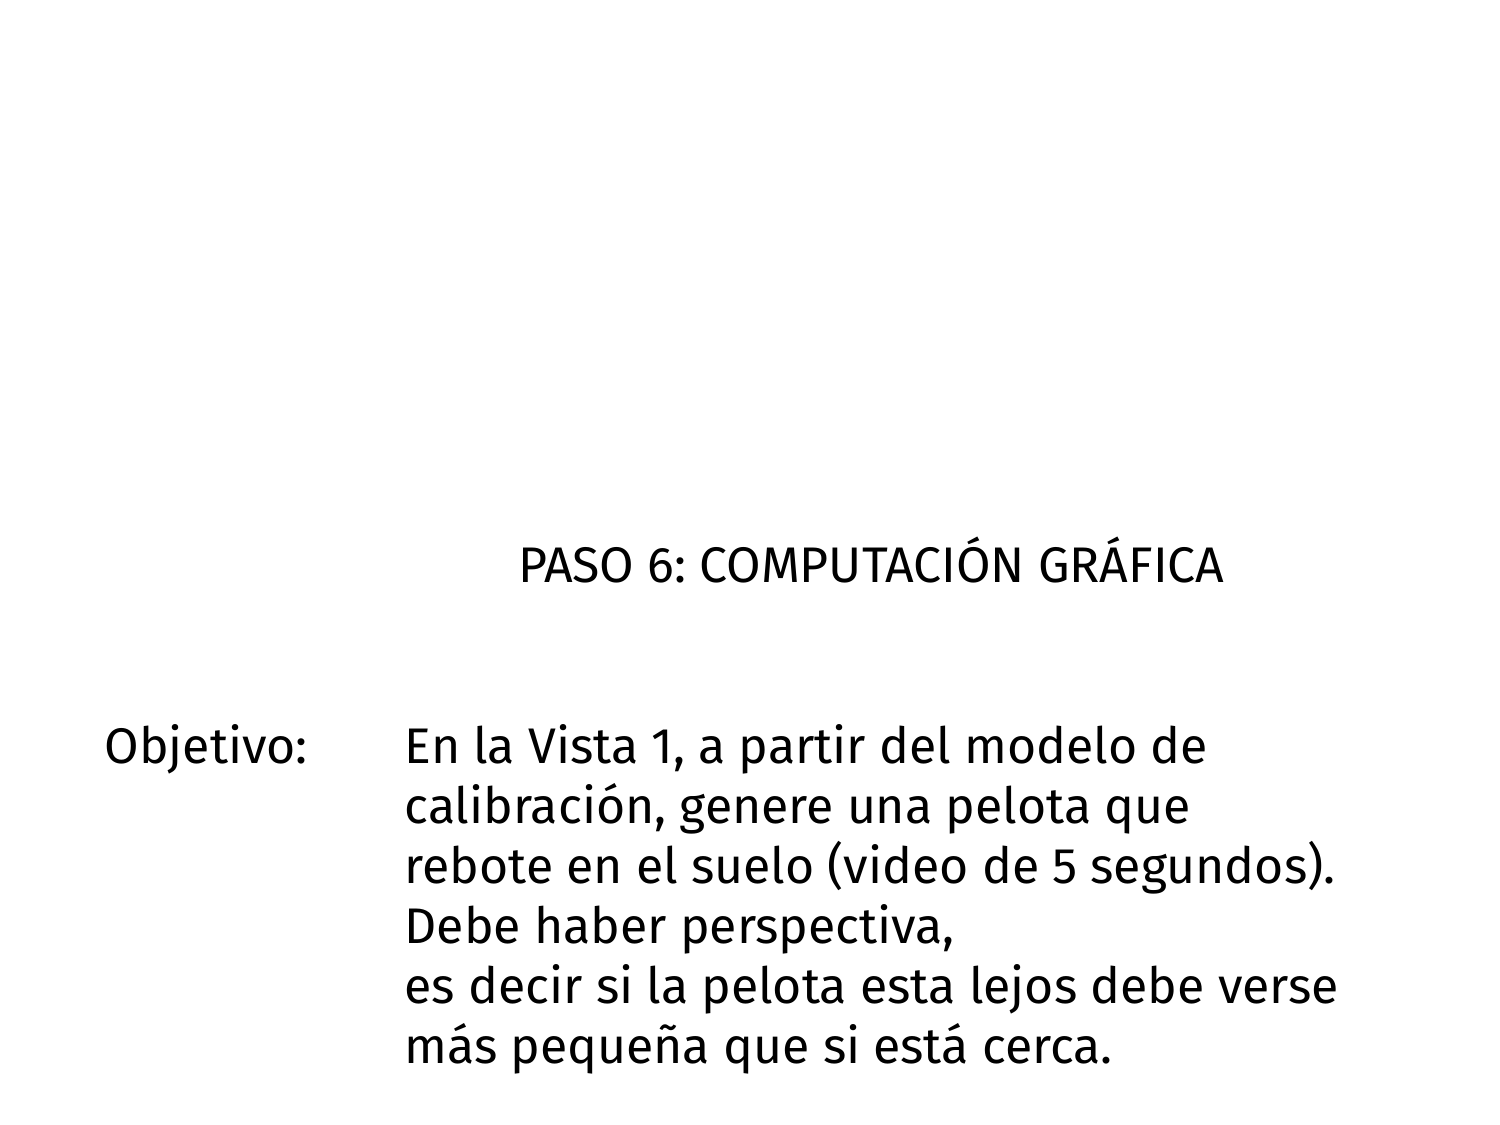

PASO 6: COMPUTACIÓN GRÁFICA
Objetivo:	En la Vista 1, a partir del modelo de
		calibración, genere una pelota que
		rebote en el suelo (video de 5 segundos). 		Debe haber perspectiva,
		es decir si la pelota esta lejos debe verse
		más pequeña que si está cerca.